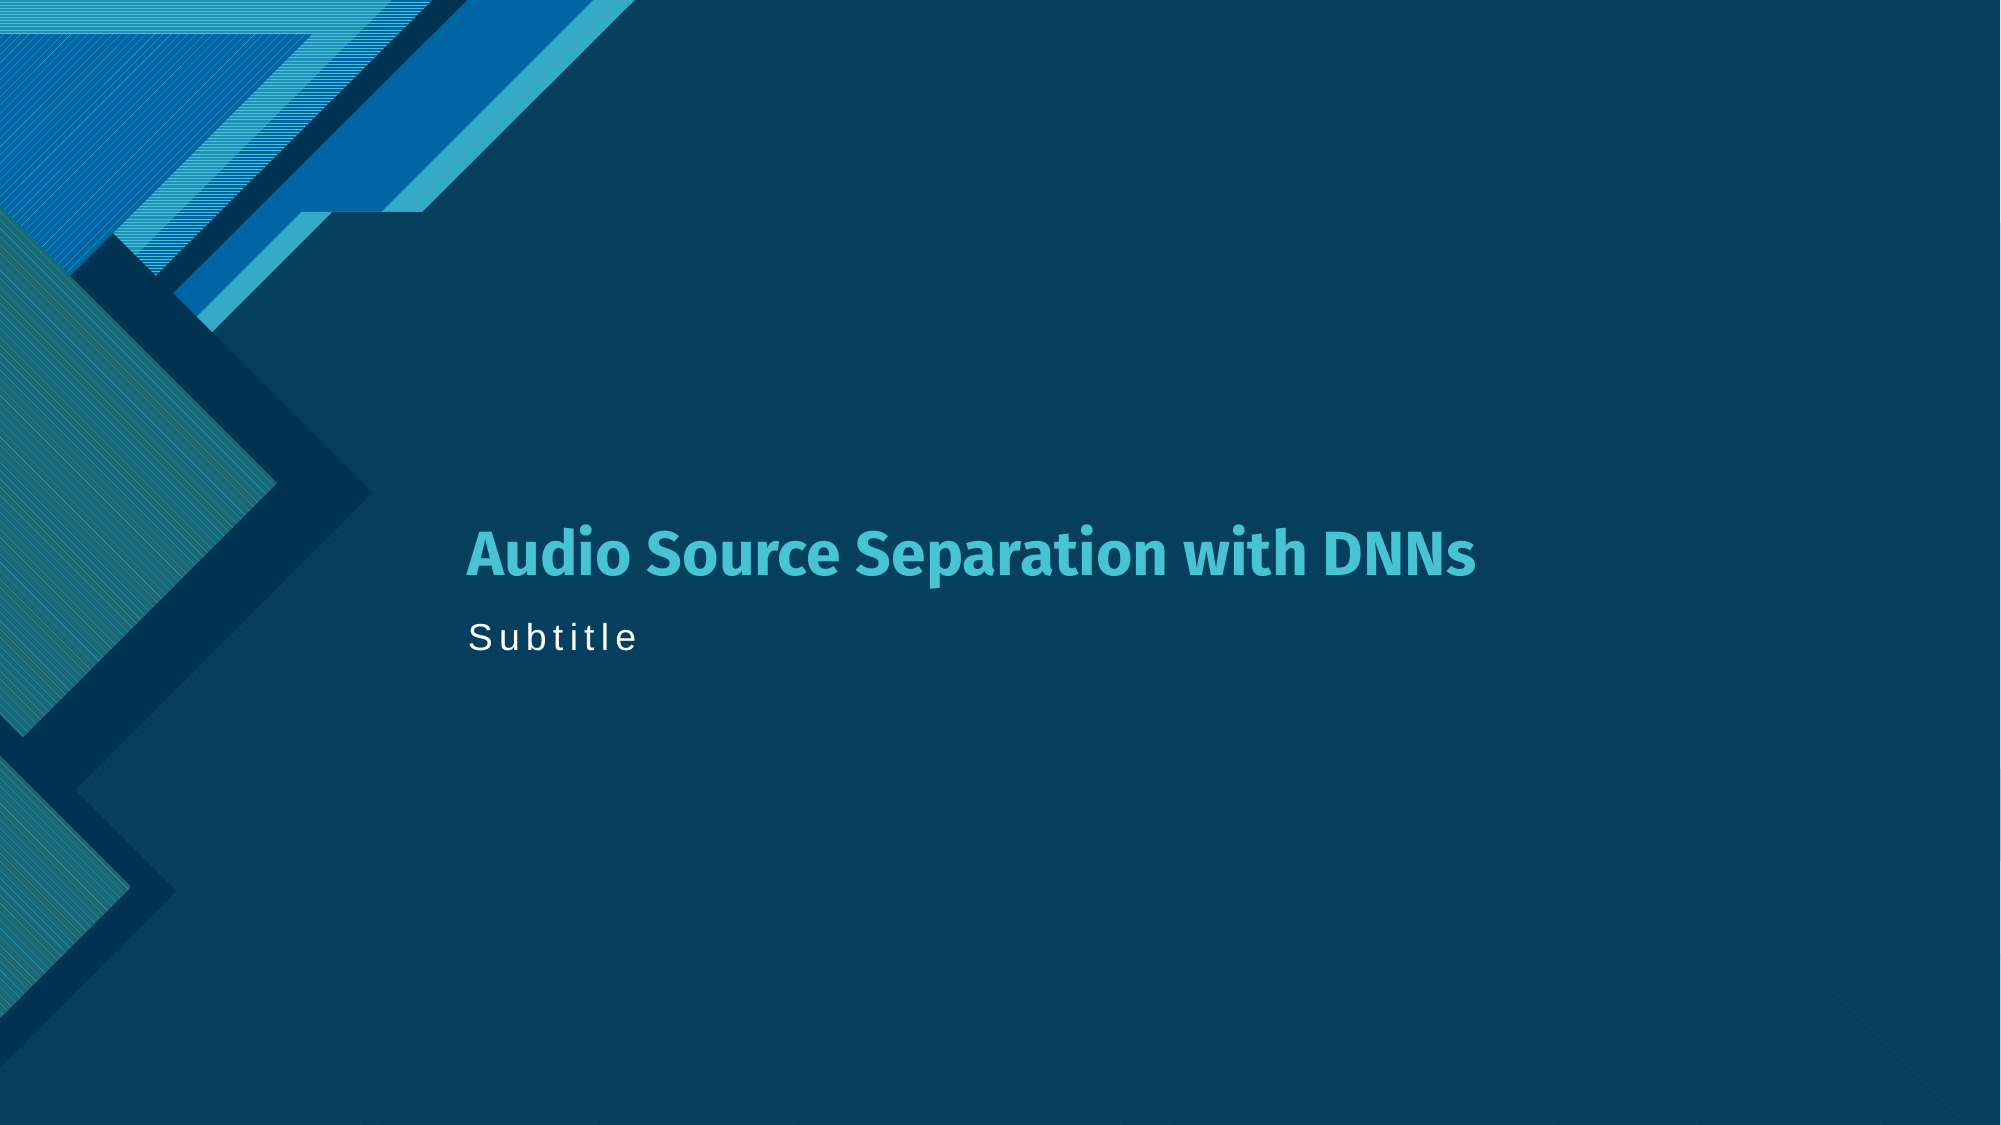

# Audio Source Separation with DNNs
Subtitle